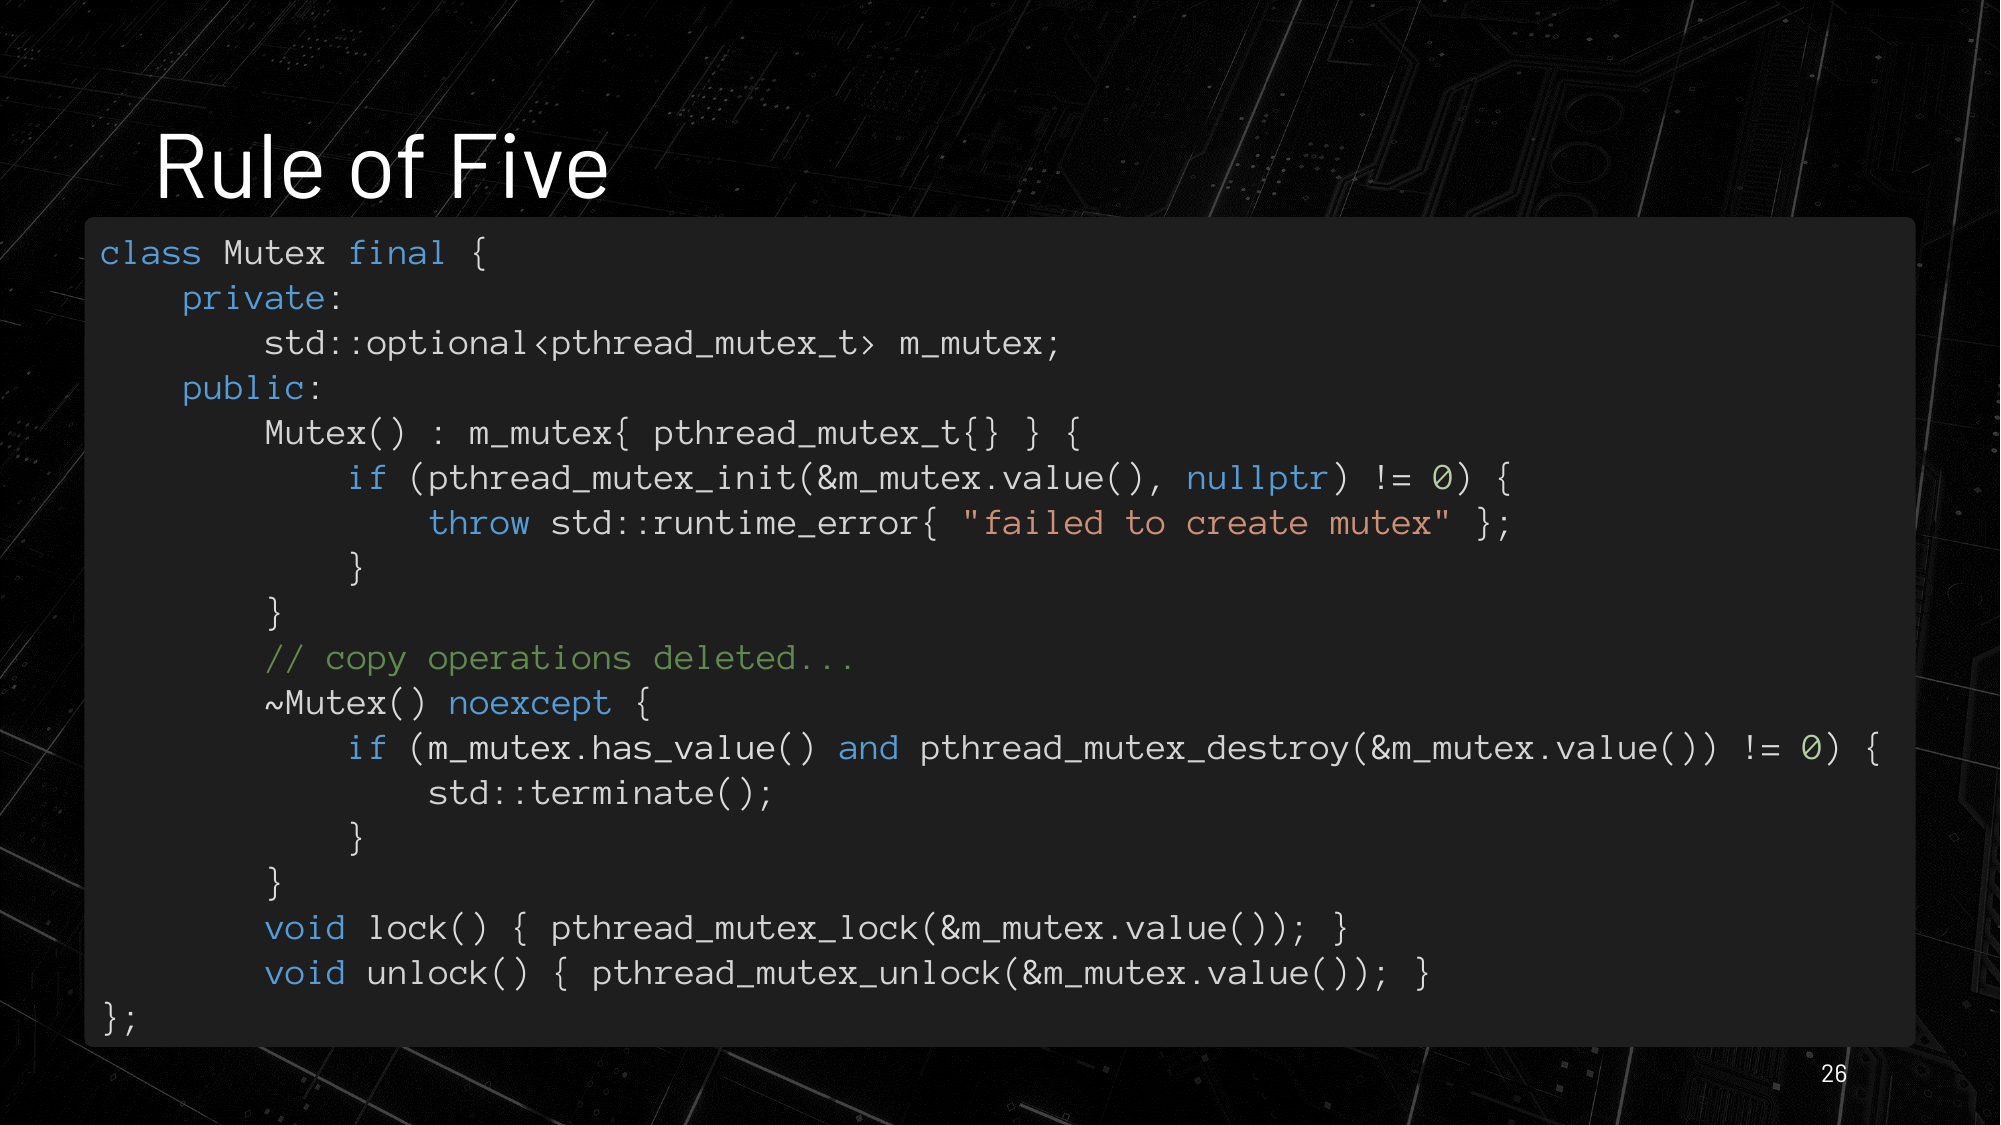

# Rule of Five
class Mutex final {
    private:
        std::optional<pthread_mutex_t> m_mutex;
    public:
        Mutex() : m_mutex{ pthread_mutex_t{} } {
            if (pthread_mutex_init(&m_mutex.value(), nullptr) != 0) {
                throw std::runtime_error{ "failed to create mutex" };
            }
        }
        // copy operations deleted...
        ~Mutex() noexcept {
            if (m_mutex.has_value() and pthread_mutex_destroy(&m_mutex.value()) != 0) {
                std::terminate();
            }
        }
        void lock() { pthread_mutex_lock(&m_mutex.value()); }
        void unlock() { pthread_mutex_unlock(&m_mutex.value()); }
};
26